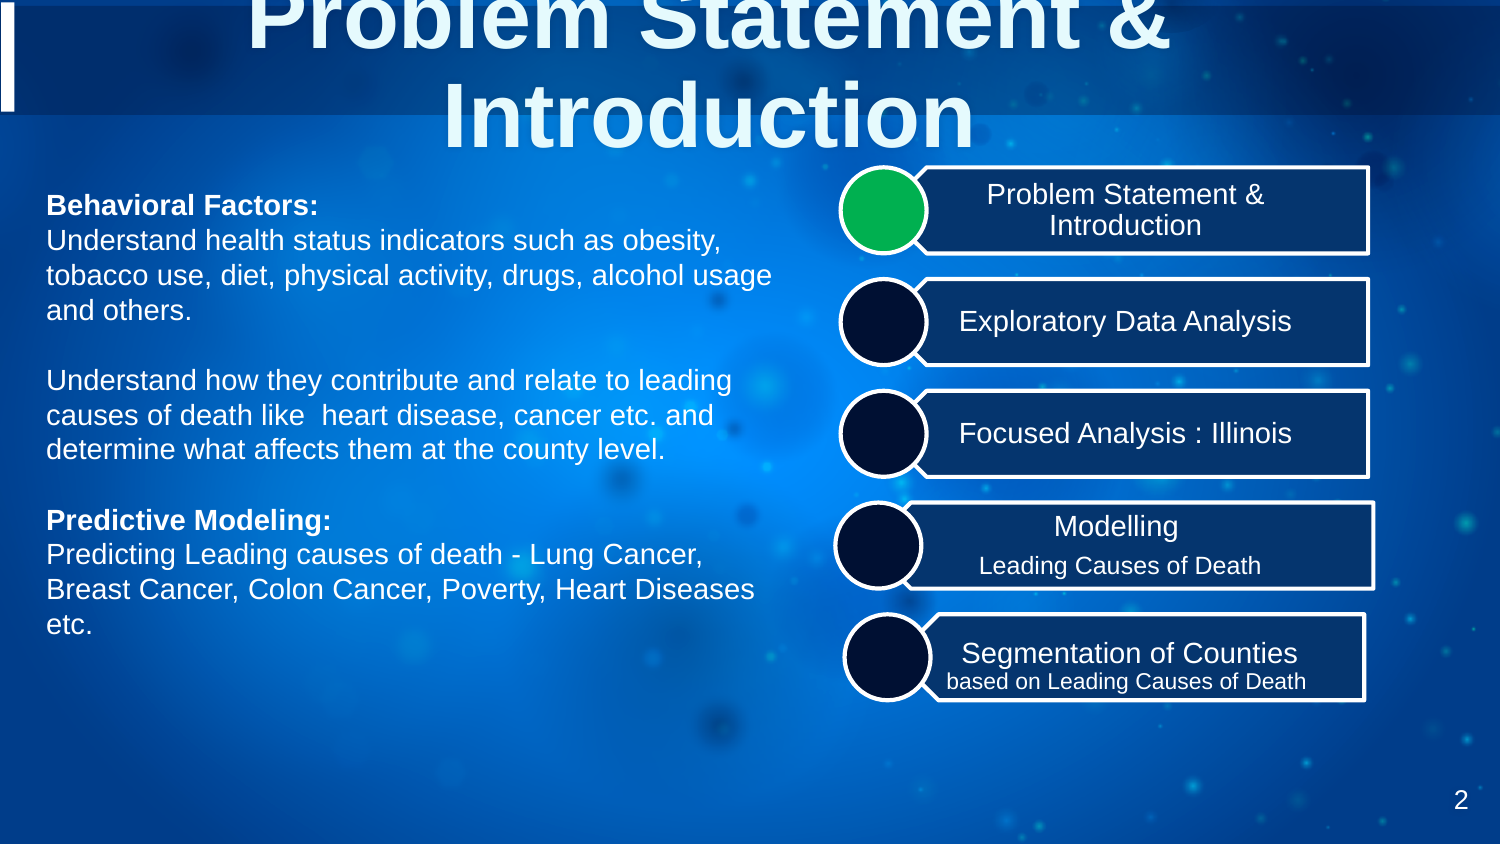

Problem Statement & Introduction
Problem Statement & Introduction
Exploratory Data Analysis
Focused Analysis : Illinois
Modelling
Leading Causes of Death

Segmentation of Counties based on Leading Causes of Death
Behavioral Factors:
Understand health status indicators such as obesity, tobacco use, diet, physical activity, drugs, alcohol usage and others.

Understand how they contribute and relate to leading causes of death like  heart disease, cancer etc. and determine what affects them at the county level.

Predictive Modeling:
Predicting Leading causes of death - Lung Cancer, Breast Cancer, Colon Cancer, Poverty, Heart Diseases etc.
2